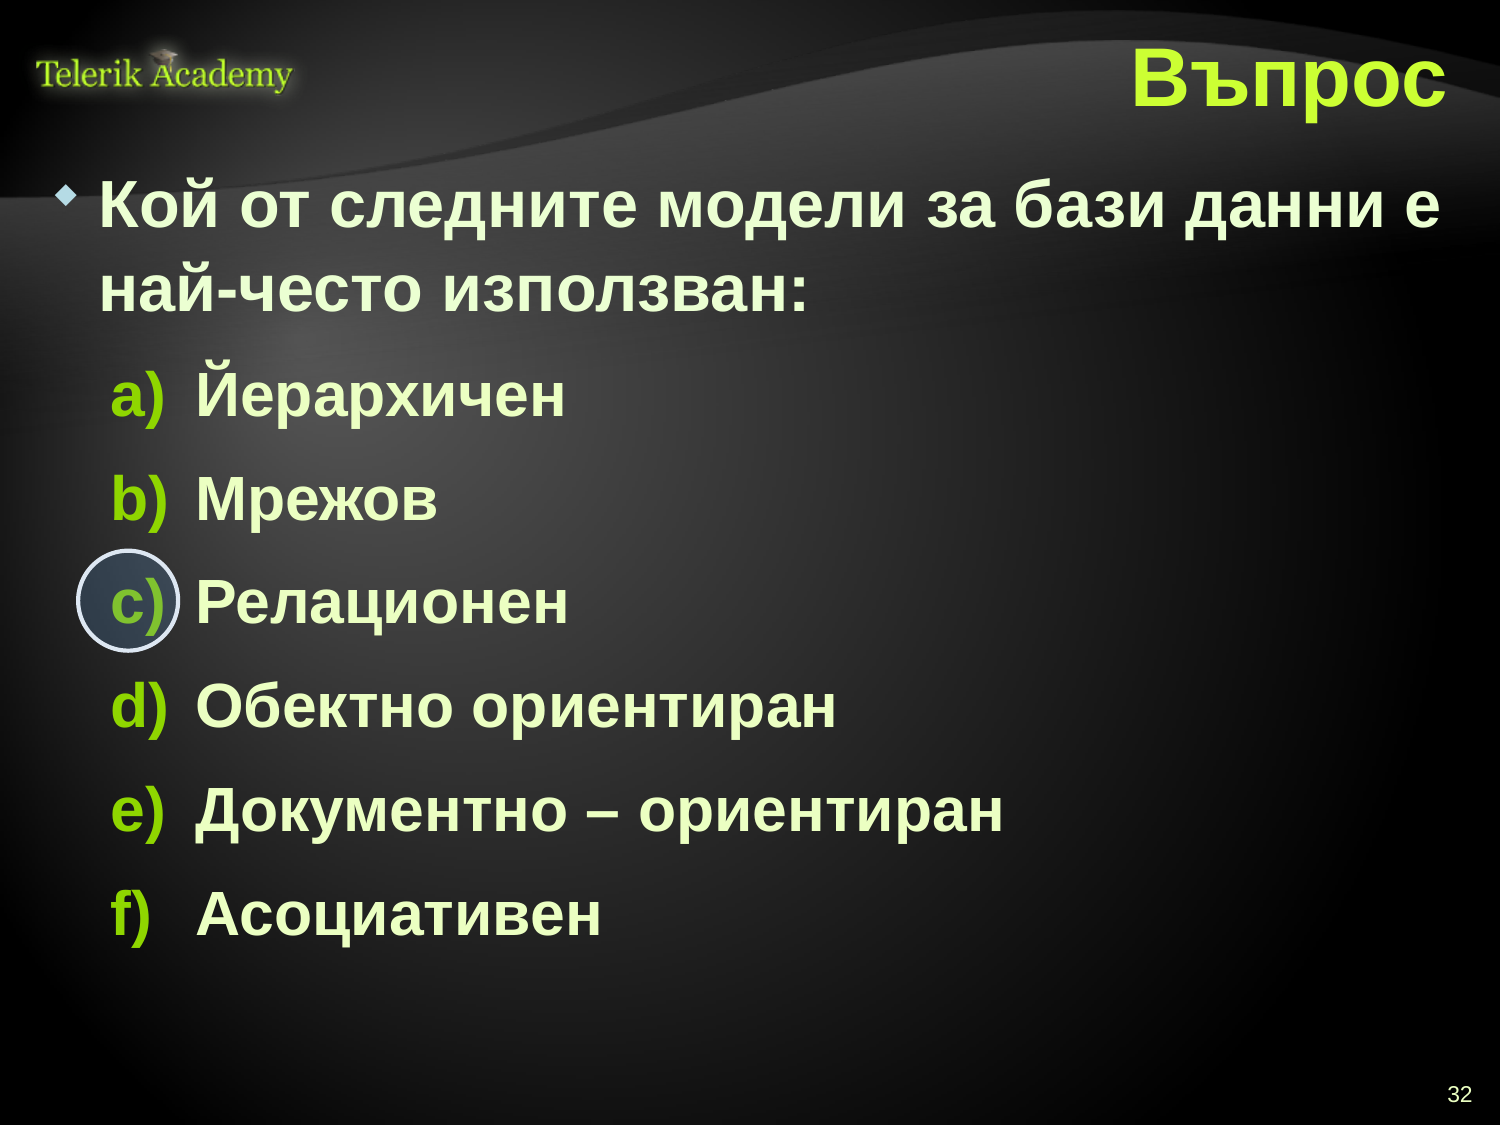

# Въпрос
Кой от следните модели за бази данни е най-често използван:
Йерархичен
Мрежов
Релационен
Обектно ориентиран
Документно – ориентиран
Асоциативен

32